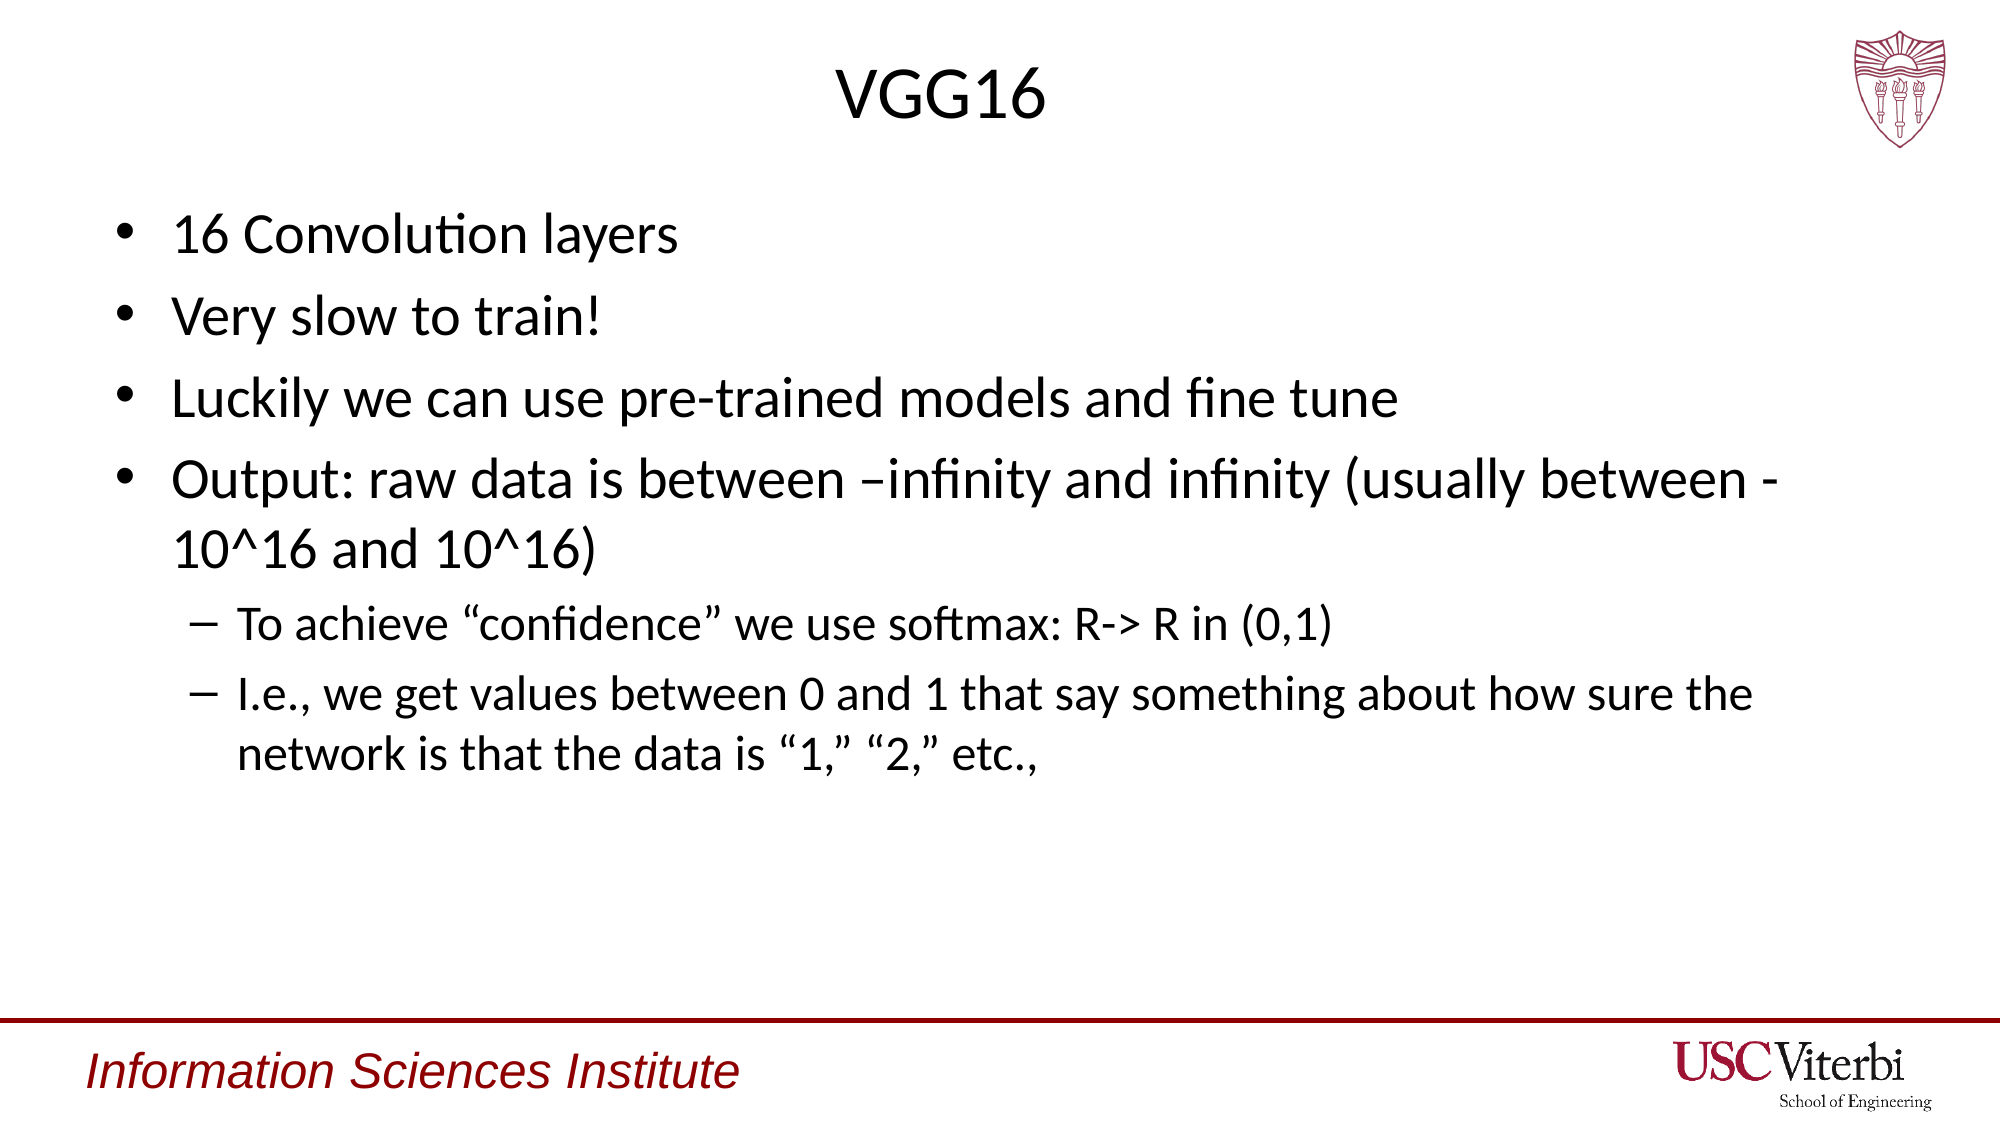

# VGG16
16 Convolution layers
Very slow to train!
Luckily we can use pre-trained models and fine tune
Output: raw data is between –infinity and infinity (usually between -10^16 and 10^16)
To achieve “confidence” we use softmax: R-> R in (0,1)
I.e., we get values between 0 and 1 that say something about how sure the network is that the data is “1,” “2,” etc.,